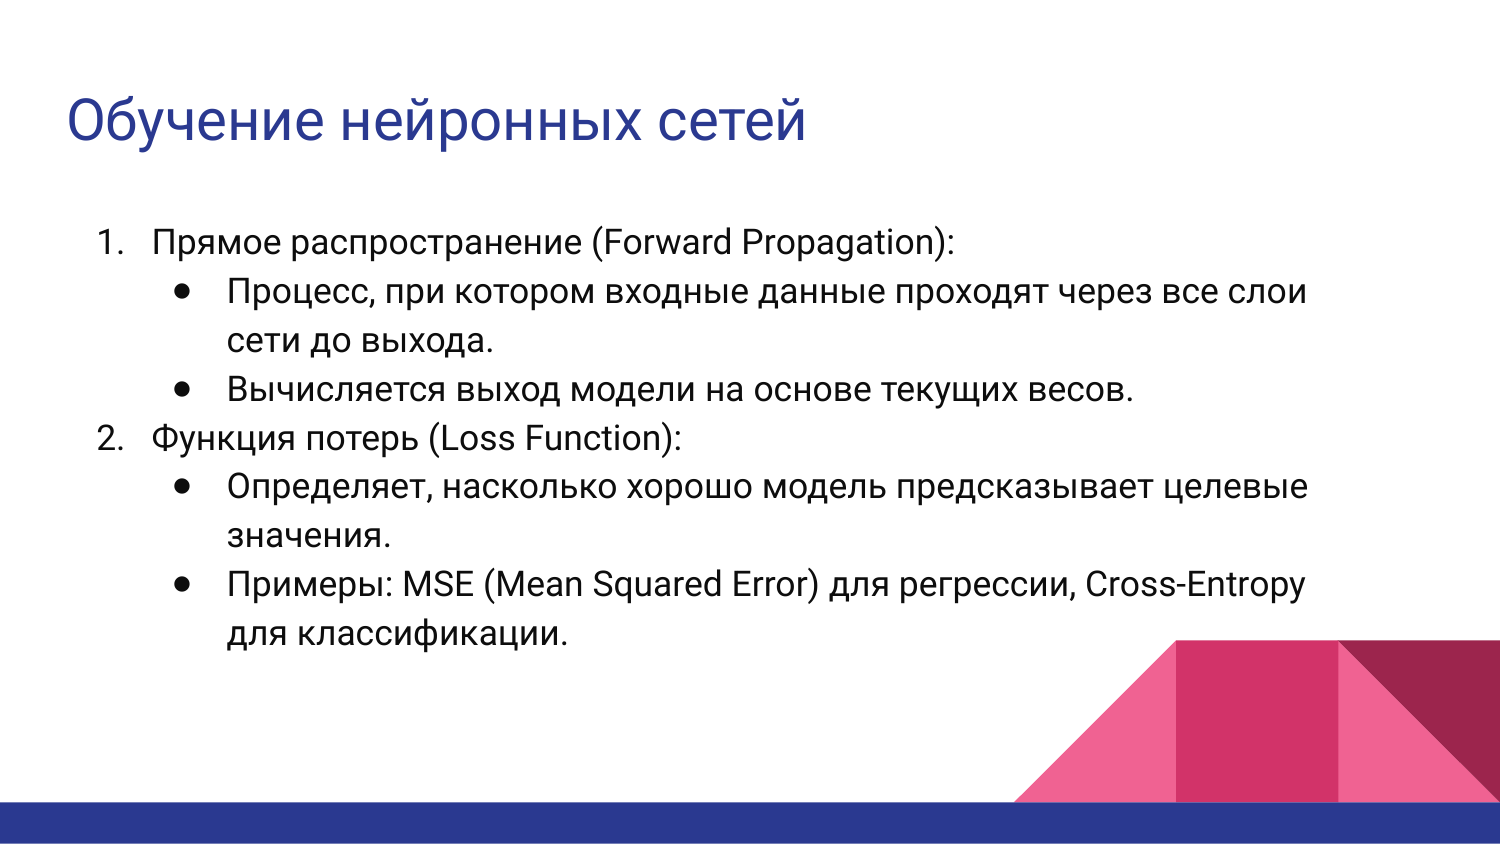

# Обучение нейронных сетей
Прямое распространение (Forward Propagation):
Процесс, при котором входные данные проходят через все слои сети до выхода.
Вычисляется выход модели на основе текущих весов.
Функция потерь (Loss Function):
Определяет, насколько хорошо модель предсказывает целевые значения.
Примеры: MSE (Mean Squared Error) для регрессии, Cross-Entropy для классификации.